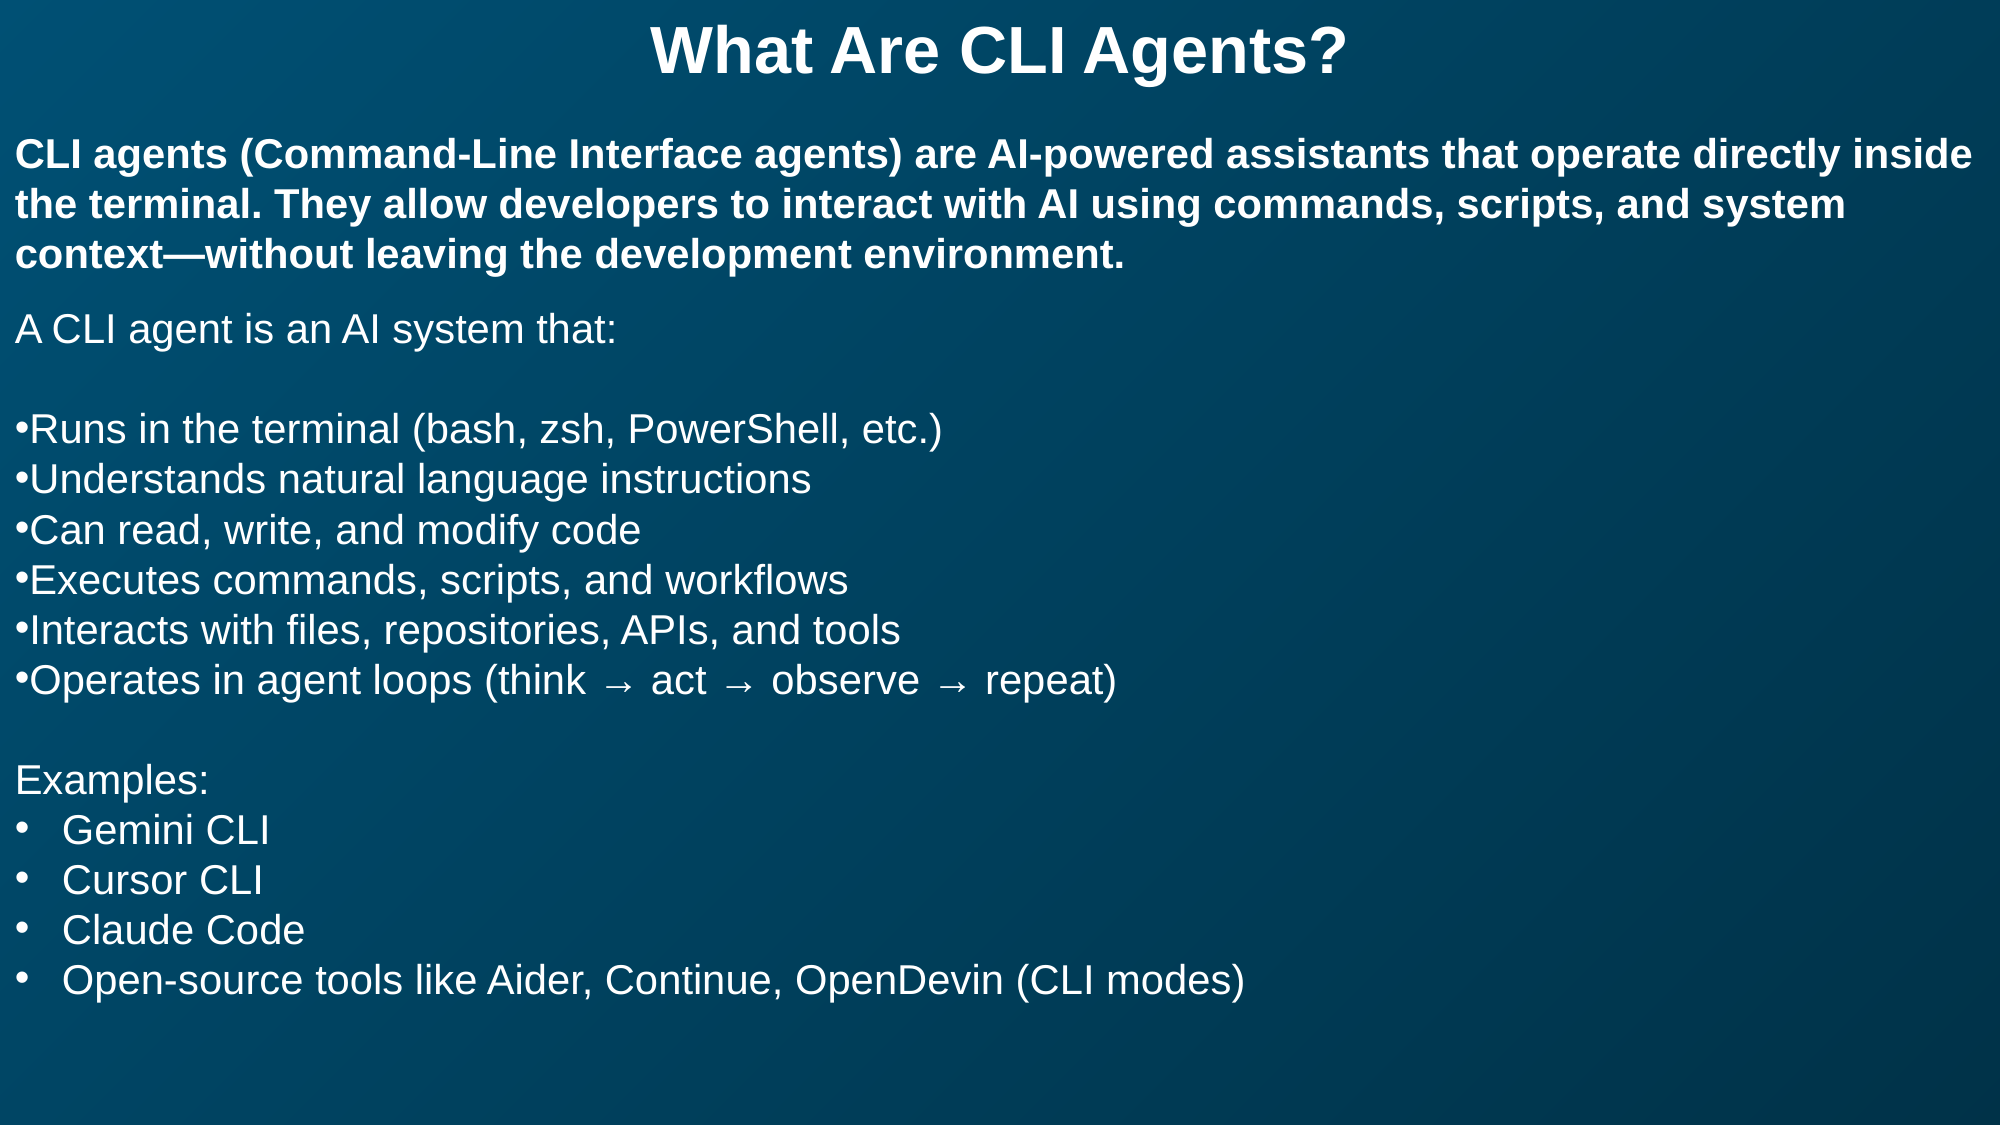

What Are CLI Agents?
CLI agents (Command-Line Interface agents) are AI-powered assistants that operate directly inside the terminal. They allow developers to interact with AI using commands, scripts, and system context—without leaving the development environment.
A CLI agent is an AI system that:

Runs in the terminal (bash, zsh, PowerShell, etc.)
Understands natural language instructions
Can read, write, and modify code
Executes commands, scripts, and workflows
Interacts with files, repositories, APIs, and tools
Operates in agent loops (think → act → observe → repeat)

Examples:
Gemini CLI
Cursor CLI
Claude Code
Open-source tools like Aider, Continue, OpenDevin (CLI modes)